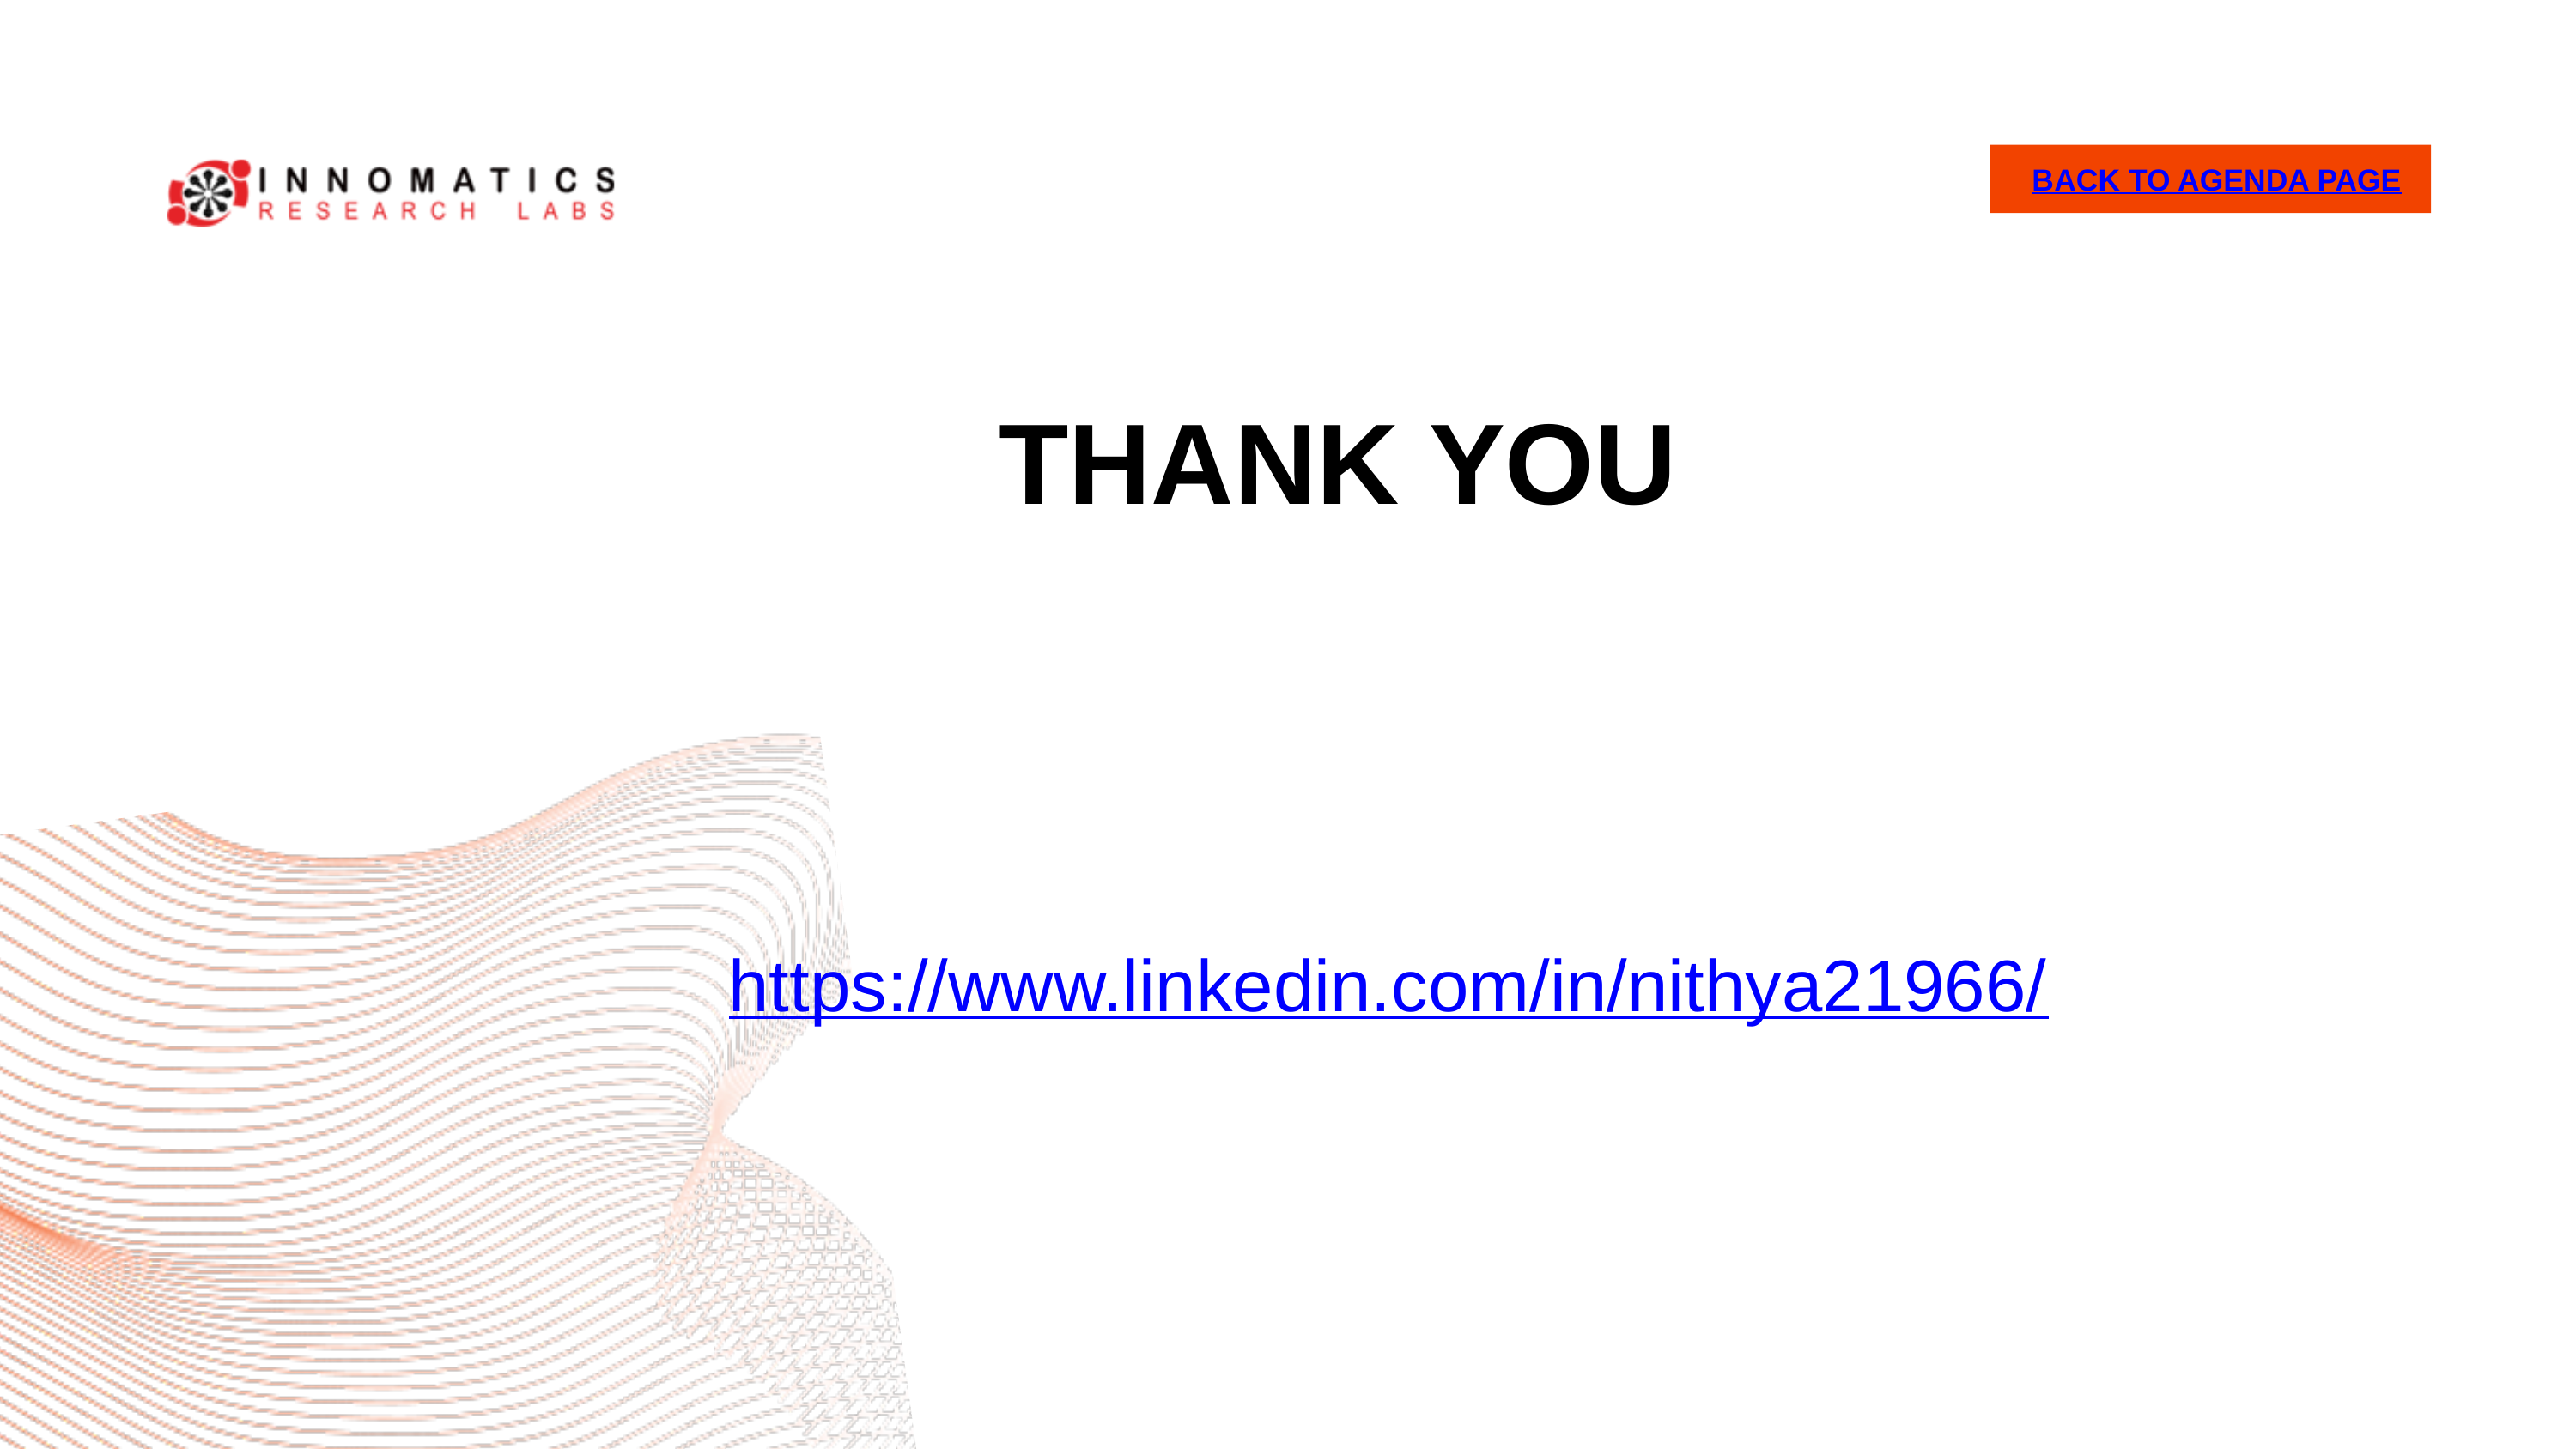

BACK TO AGENDA PAGE
THANK YOU
https://www.linkedin.com/in/nithya21966/